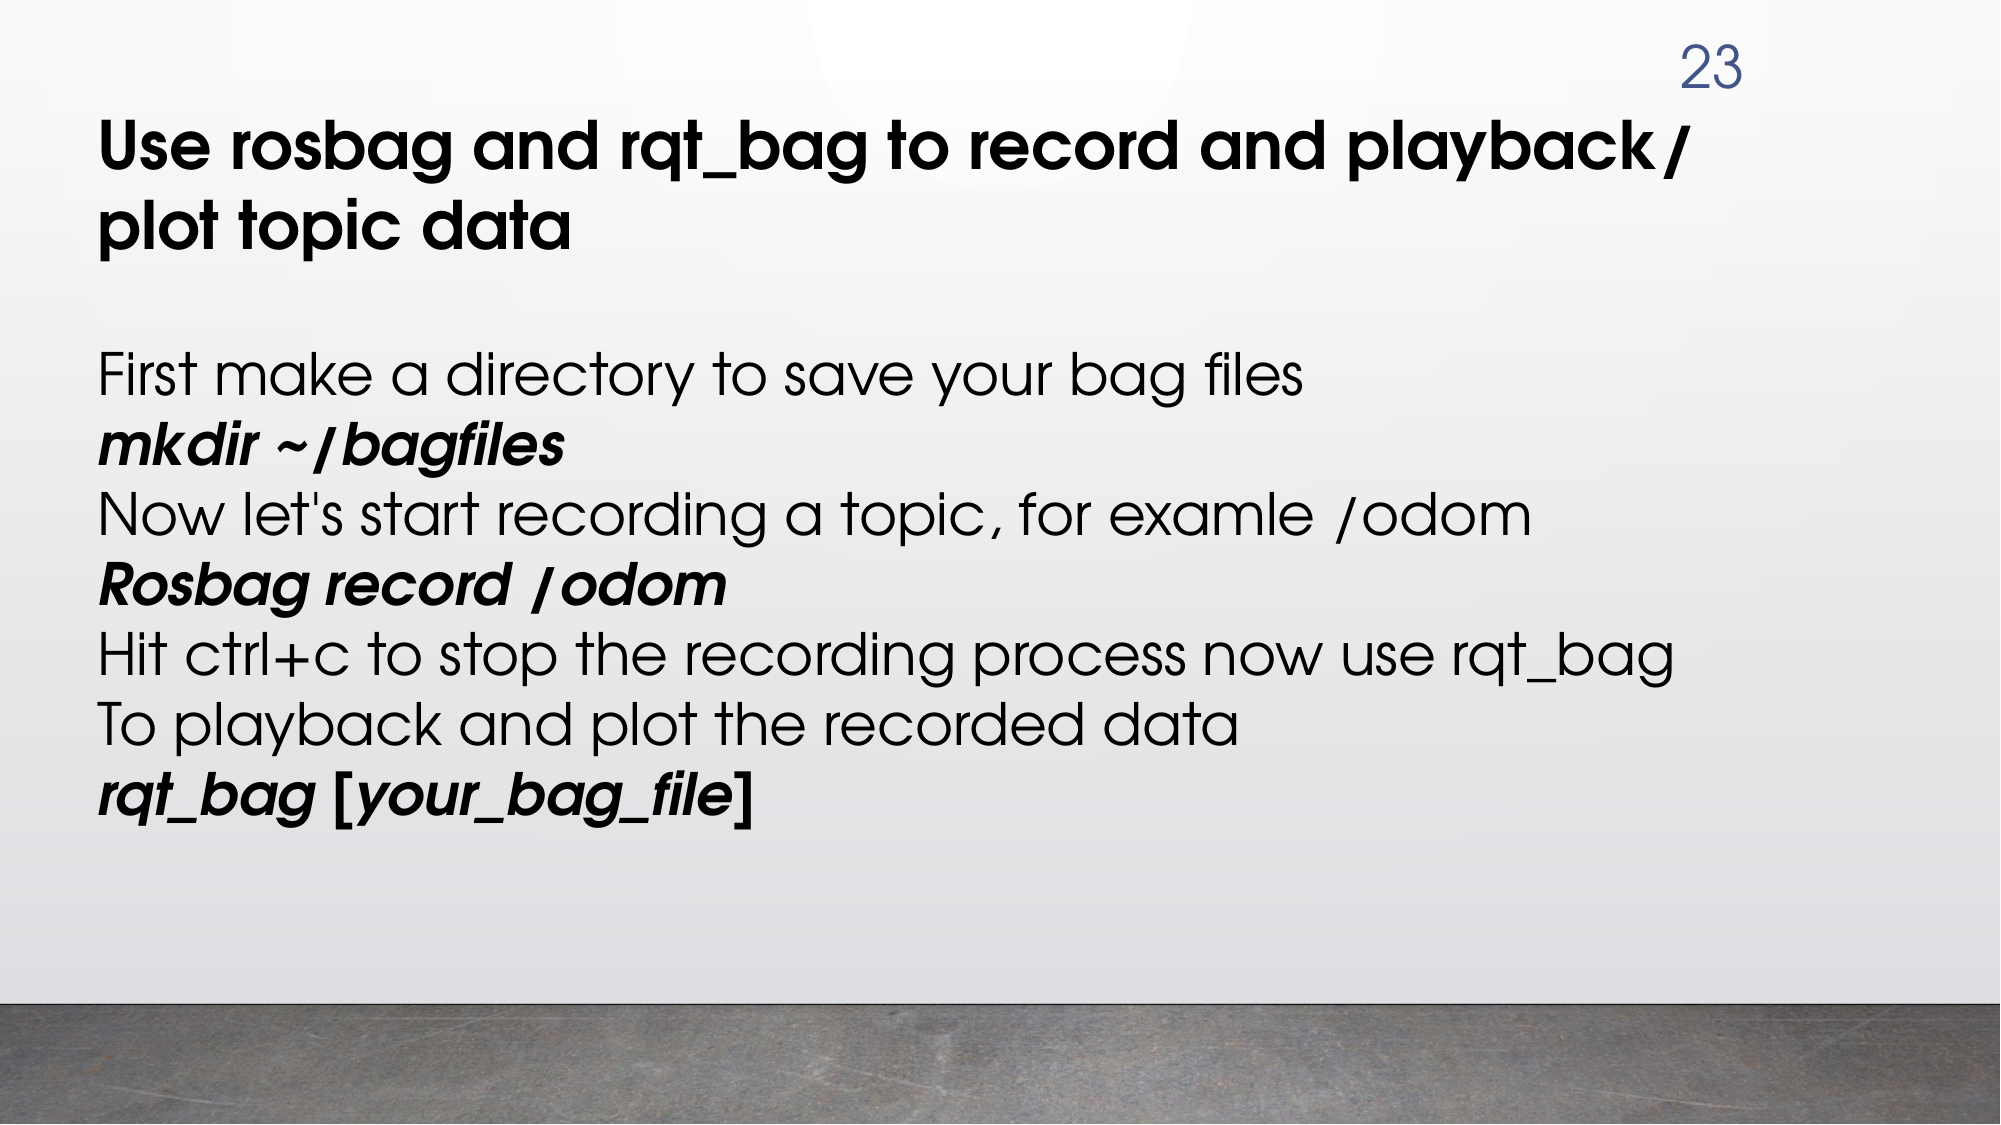

23
Use rosbag and rqt_bag to record and playback/
plot topic data
First make a directory to save your bag files
mkdir ~/bagfiles
Now let's start recording a topic, for examle /odom
Rosbag record /odom
Hit ctrl+c to stop the recording process now use rqt_bag
To playback and plot the recorded data
rqt_bag [your_bag_file]